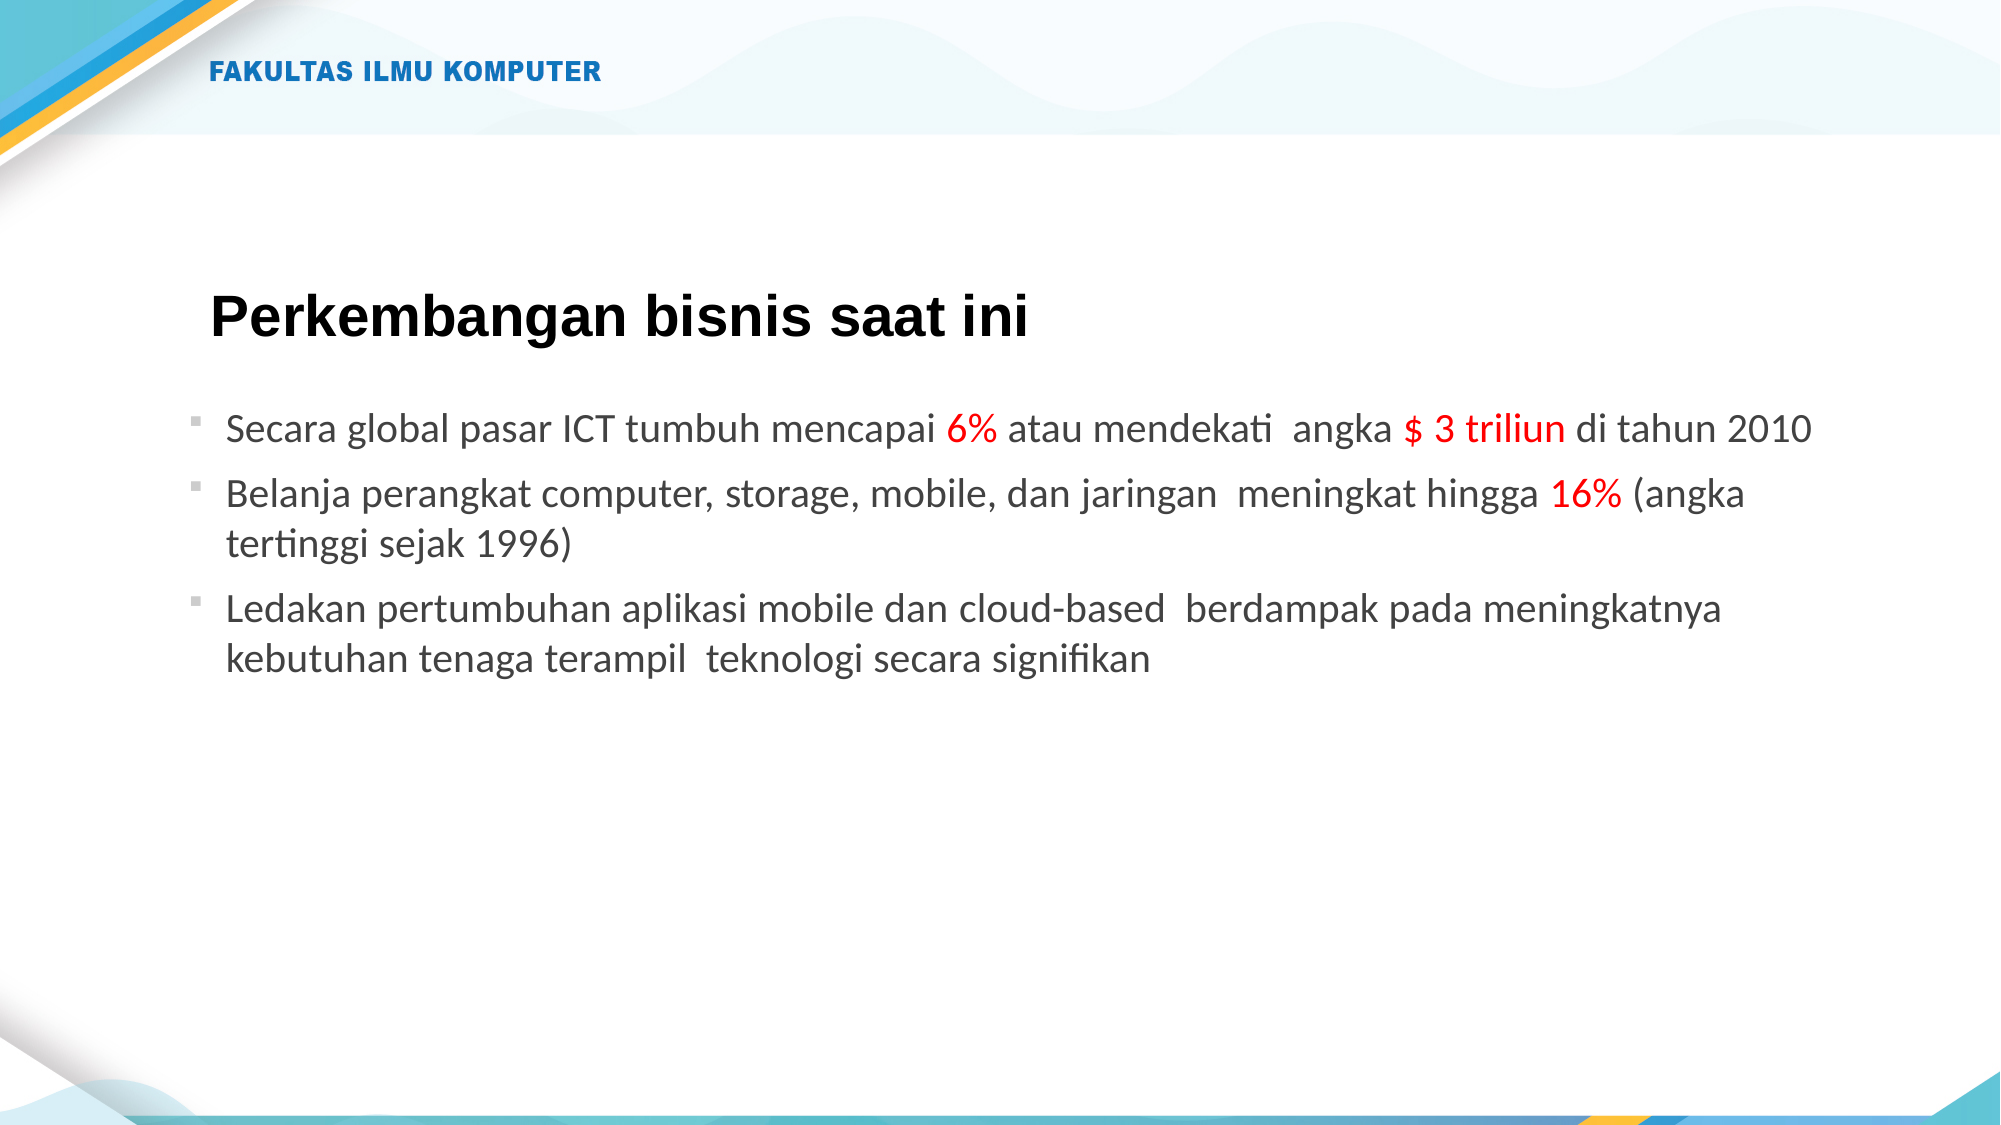

# Perkembangan bisnis saat ini
Secara global pasar ICT tumbuh mencapai 6% atau mendekati  angka $ 3 triliun di tahun 2010
Belanja perangkat computer, storage, mobile, dan jaringan  meningkat hingga 16% (angka tertinggi sejak 1996)
Ledakan pertumbuhan aplikasi mobile dan cloud-based  berdampak pada meningkatnya kebutuhan tenaga terampil  teknologi secara signifikan